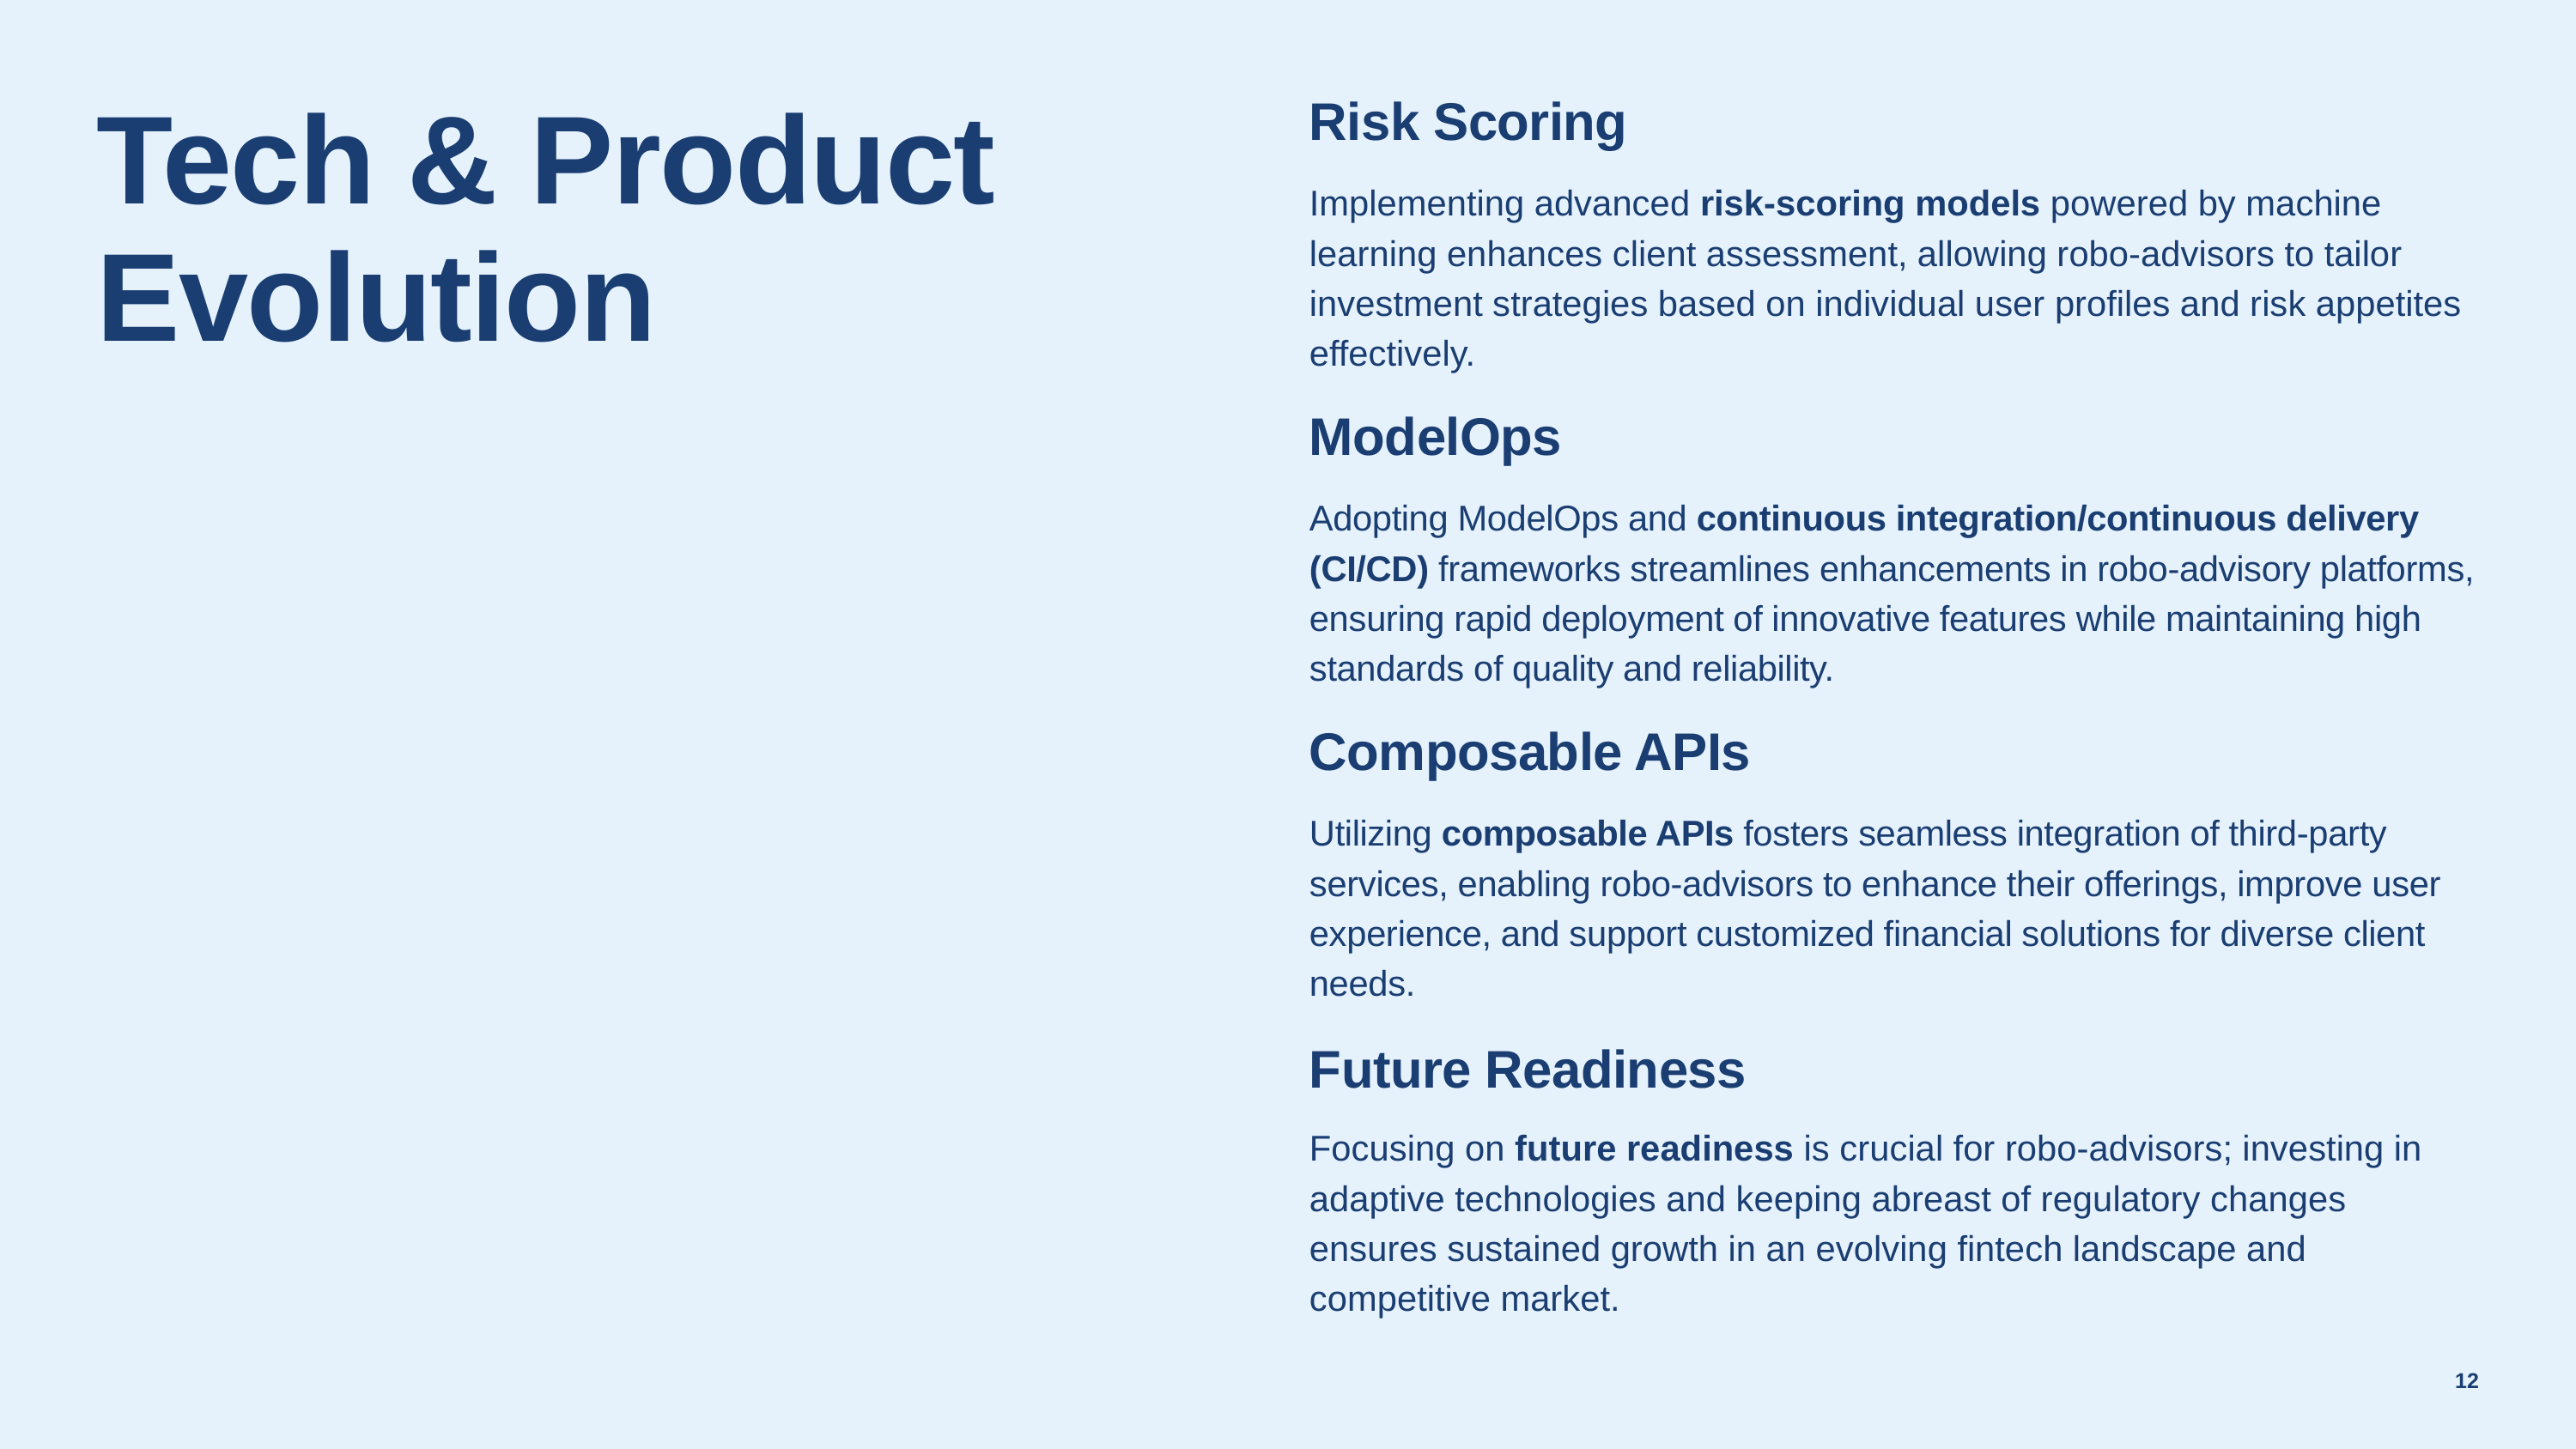

Tech & Product Evolution
Risk Scoring
Implementing advanced risk-scoring models powered by machine learning enhances client assessment, allowing robo-advisors to tailor investment strategies based on individual user profiles and risk appetites effectively.
ModelOps
Adopting ModelOps and continuous integration/continuous delivery (CI/CD) frameworks streamlines enhancements in robo-advisory platforms, ensuring rapid deployment of innovative features while maintaining high standards of quality and reliability.
Composable APIs
Utilizing composable APIs fosters seamless integration of third-party services, enabling robo-advisors to enhance their offerings, improve user experience, and support customized financial solutions for diverse client needs.
Future Readiness
Focusing on future readiness is crucial for robo-advisors; investing in adaptive technologies and keeping abreast of regulatory changes ensures sustained growth in an evolving fintech landscape and competitive market.
12